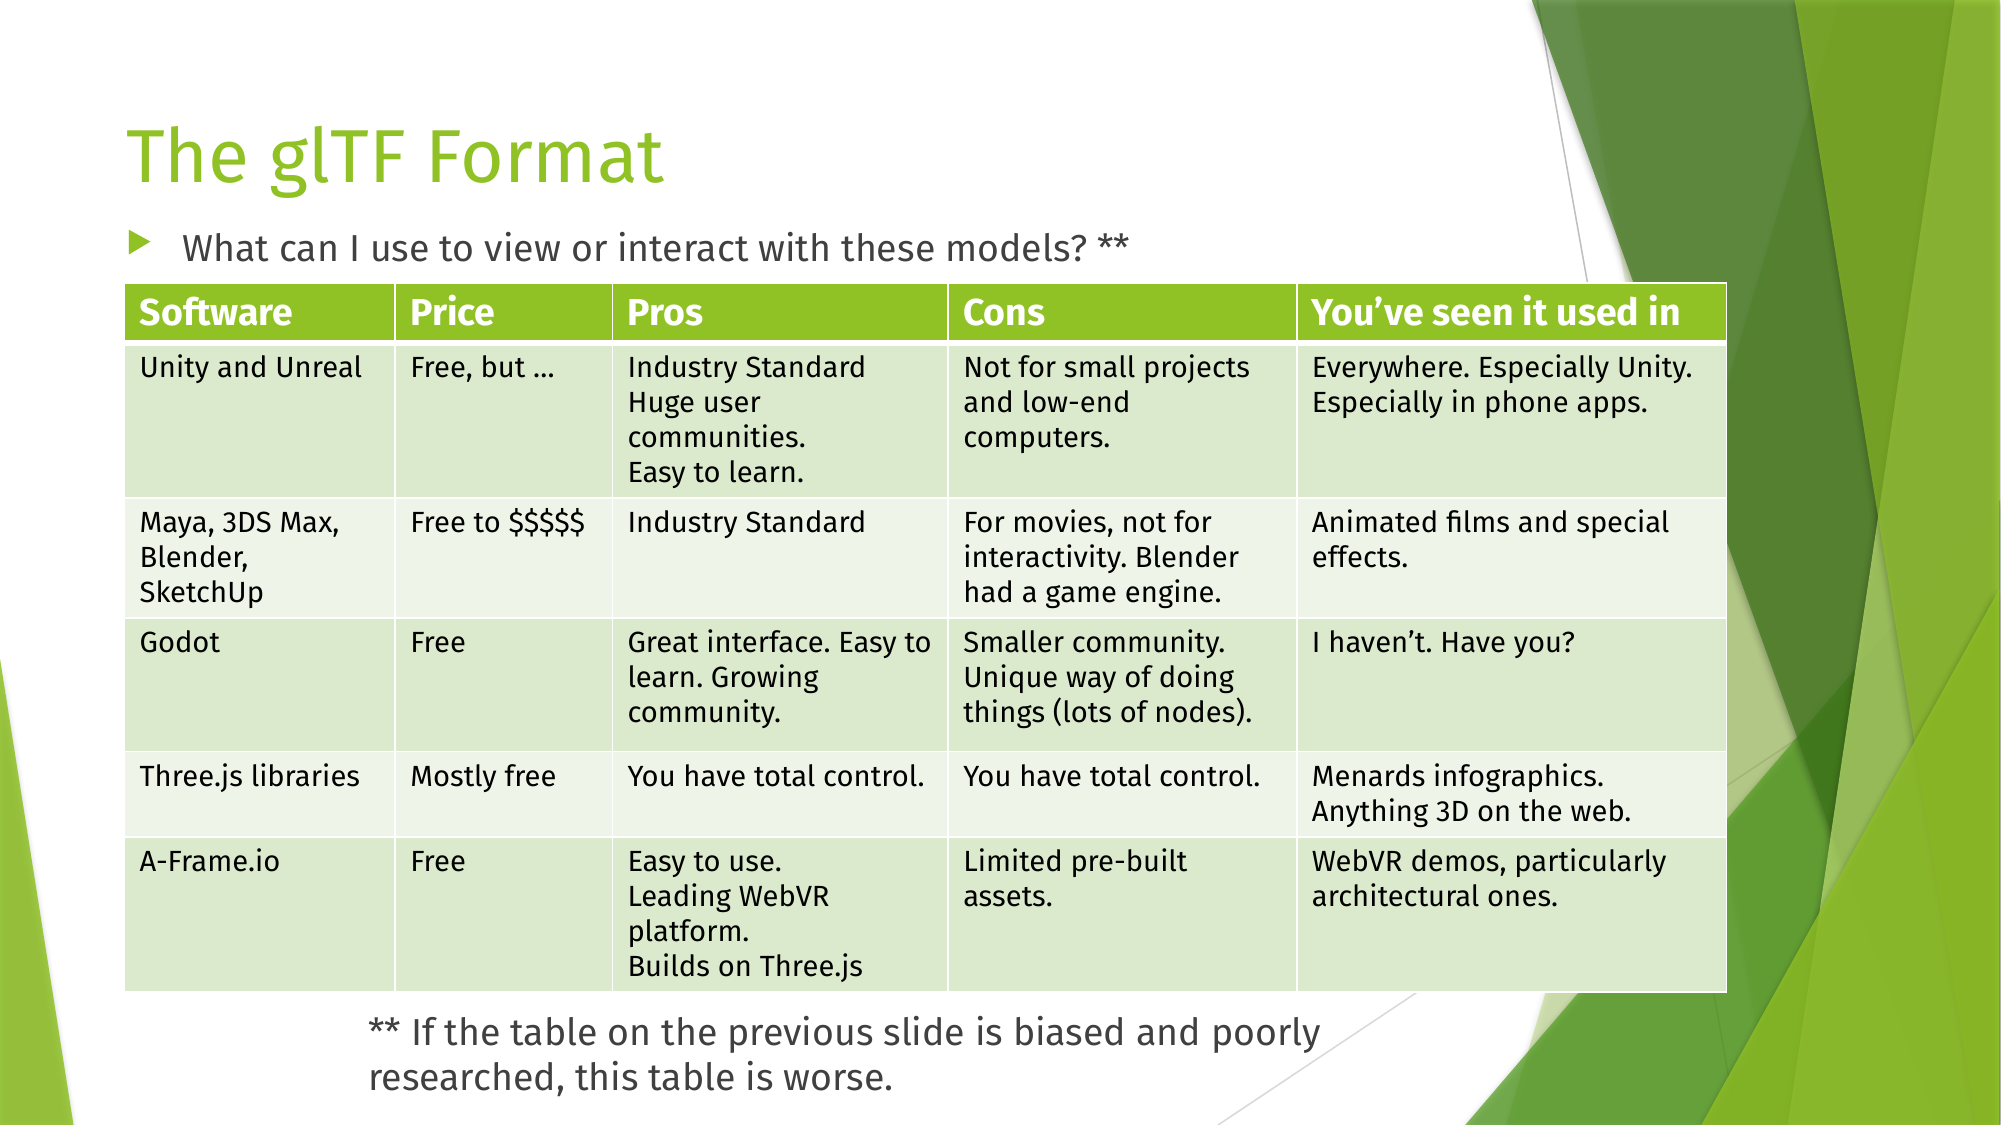

# The glTF Format
What can I use to view or interact with these models? **
| Software | Price | Pros | Cons | You’ve seen it used in |
| --- | --- | --- | --- | --- |
| Unity and Unreal | Free, but … | Industry Standard Huge user communities. Easy to learn. | Not for small projects and low-end computers. | Everywhere. Especially Unity. Especially in phone apps. |
| Maya, 3DS Max, Blender, SketchUp | Free to $$$$$ | Industry Standard | For movies, not for interactivity. Blender had a game engine. | Animated films and special effects. |
| Godot | Free | Great interface. Easy to learn. Growing community. | Smaller community. Unique way of doing things (lots of nodes). | I haven’t. Have you? |
| Three.js libraries | Mostly free | You have total control. | You have total control. | Menards infographics. Anything 3D on the web. |
| A-Frame.io | Free | Easy to use. Leading WebVR platform. Builds on Three.js | Limited pre-built assets. | WebVR demos, particularly architectural ones. |
** If the table on the previous slide is biased and poorly researched, this table is worse.